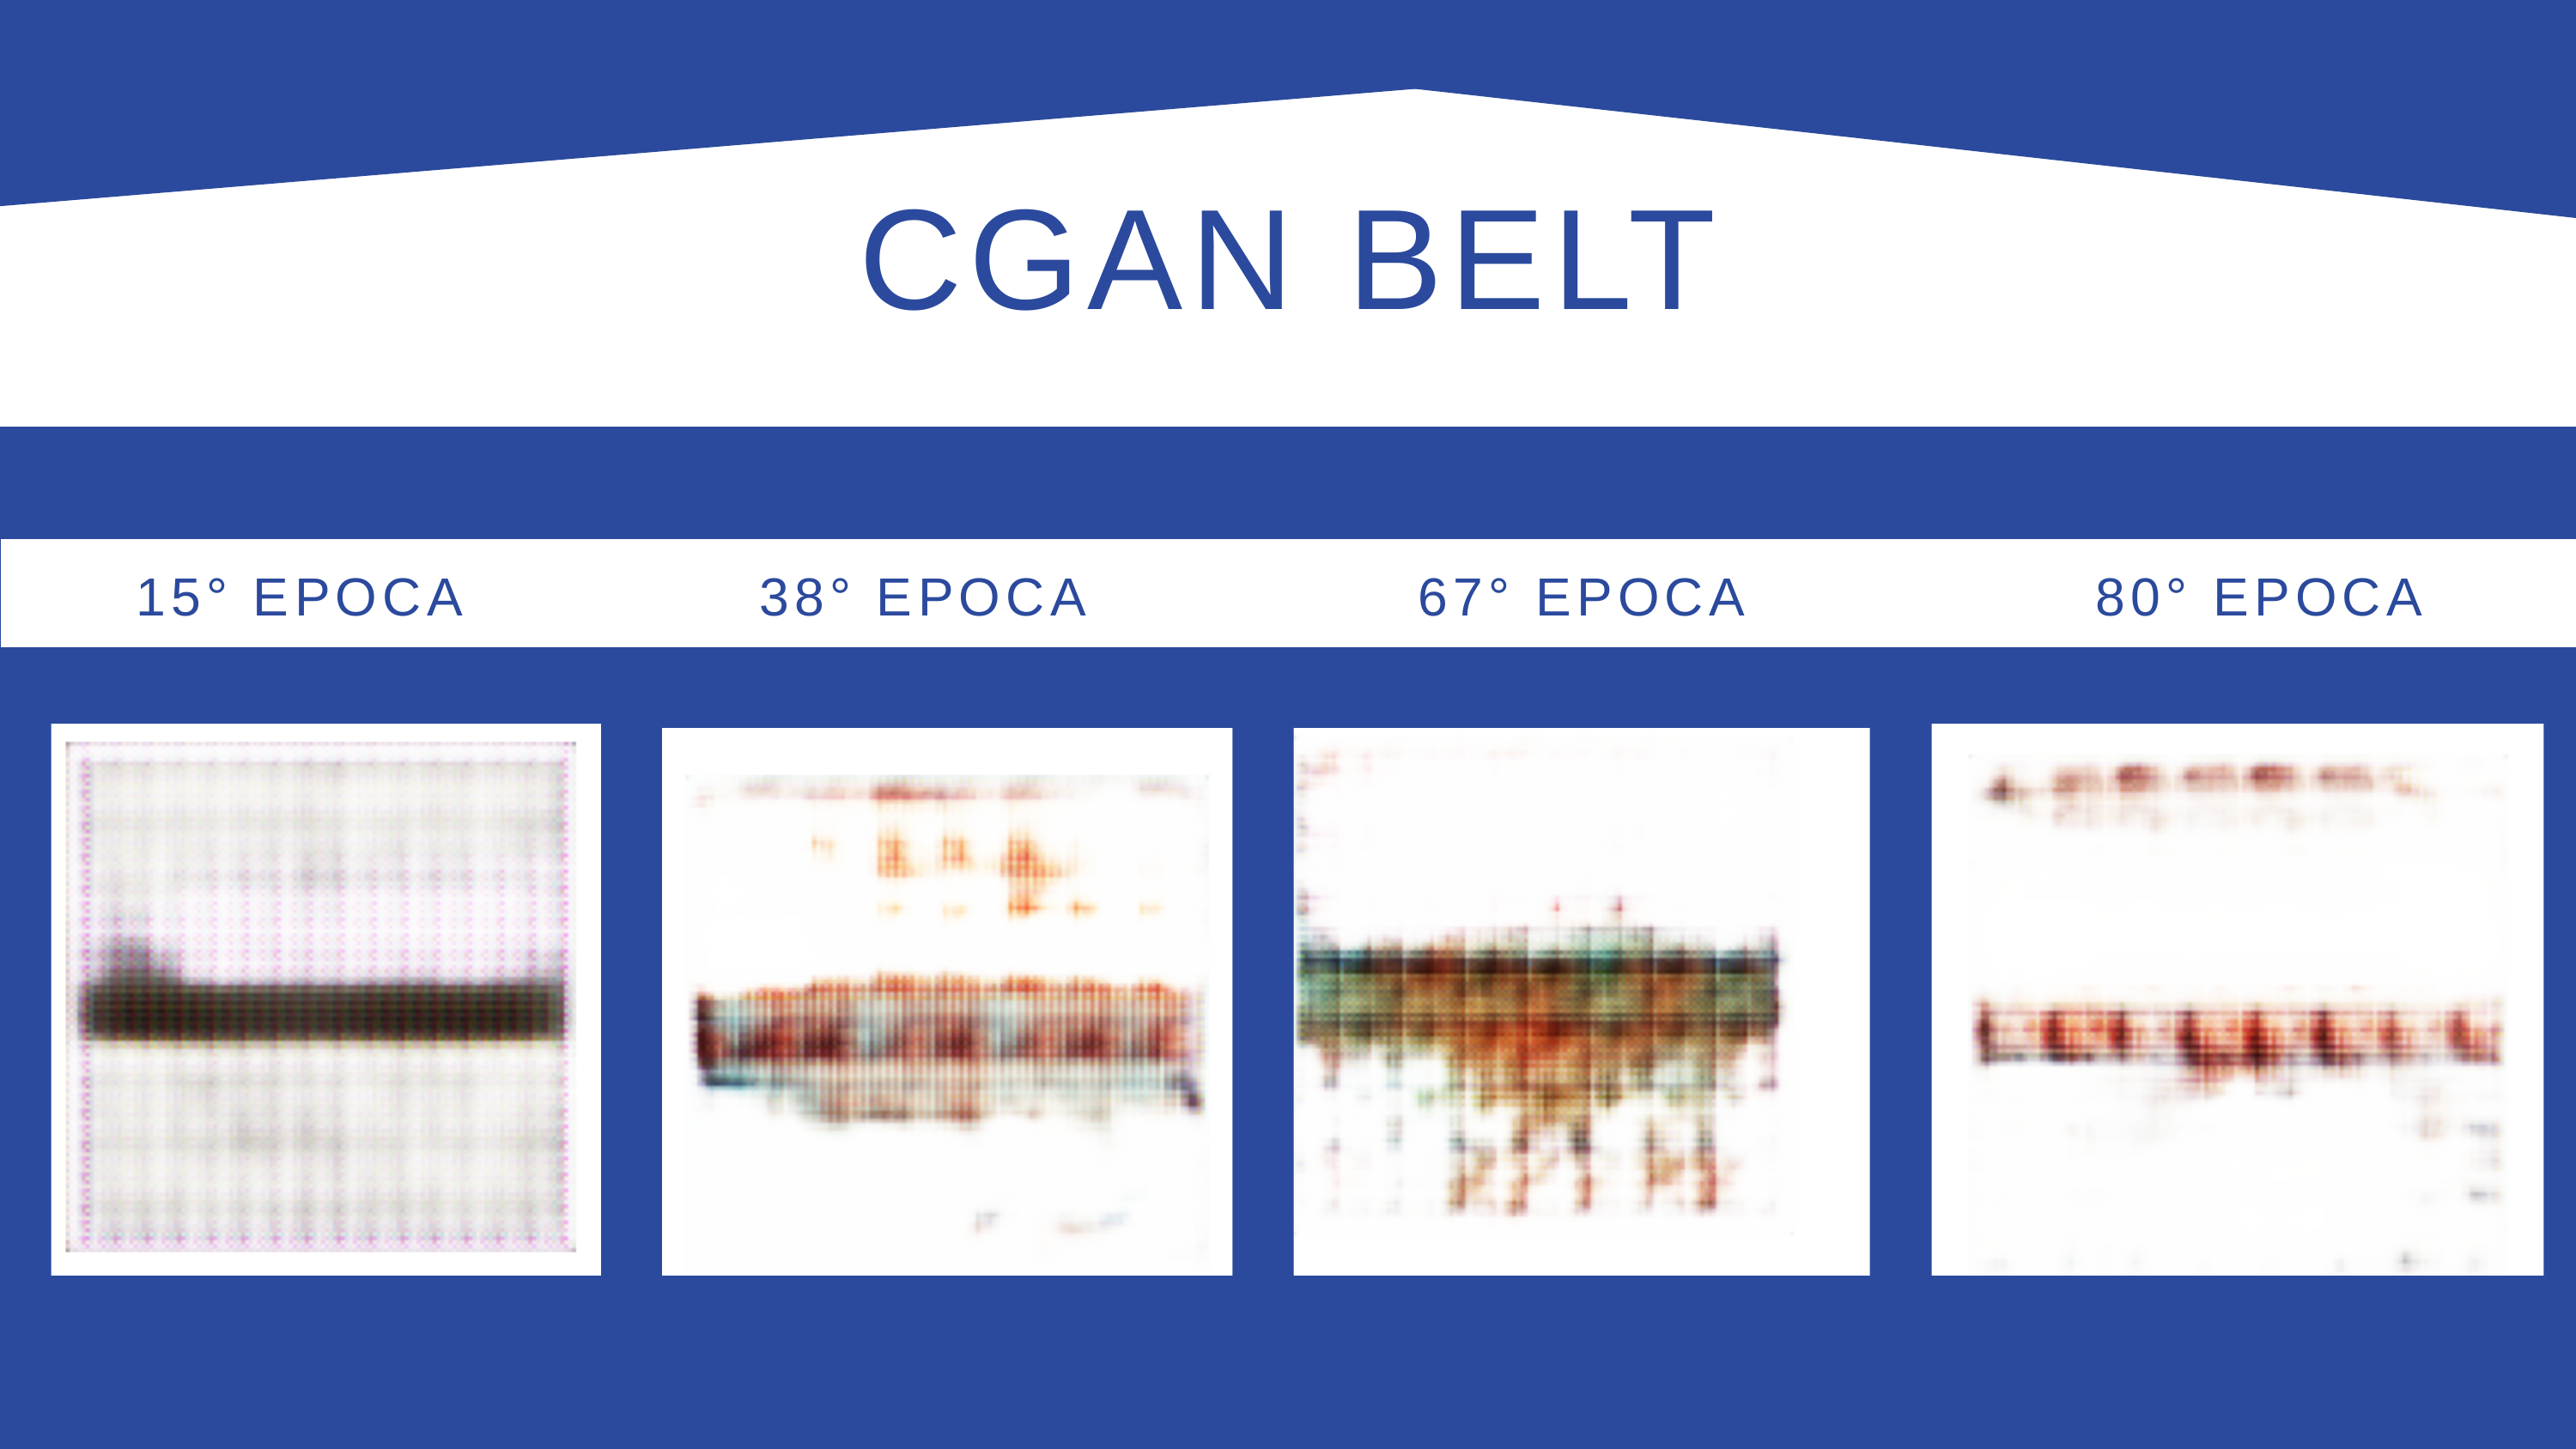

CGAN BELT

15° EPOCA
38° EPOCA
67° EPOCA
80° EPOCA